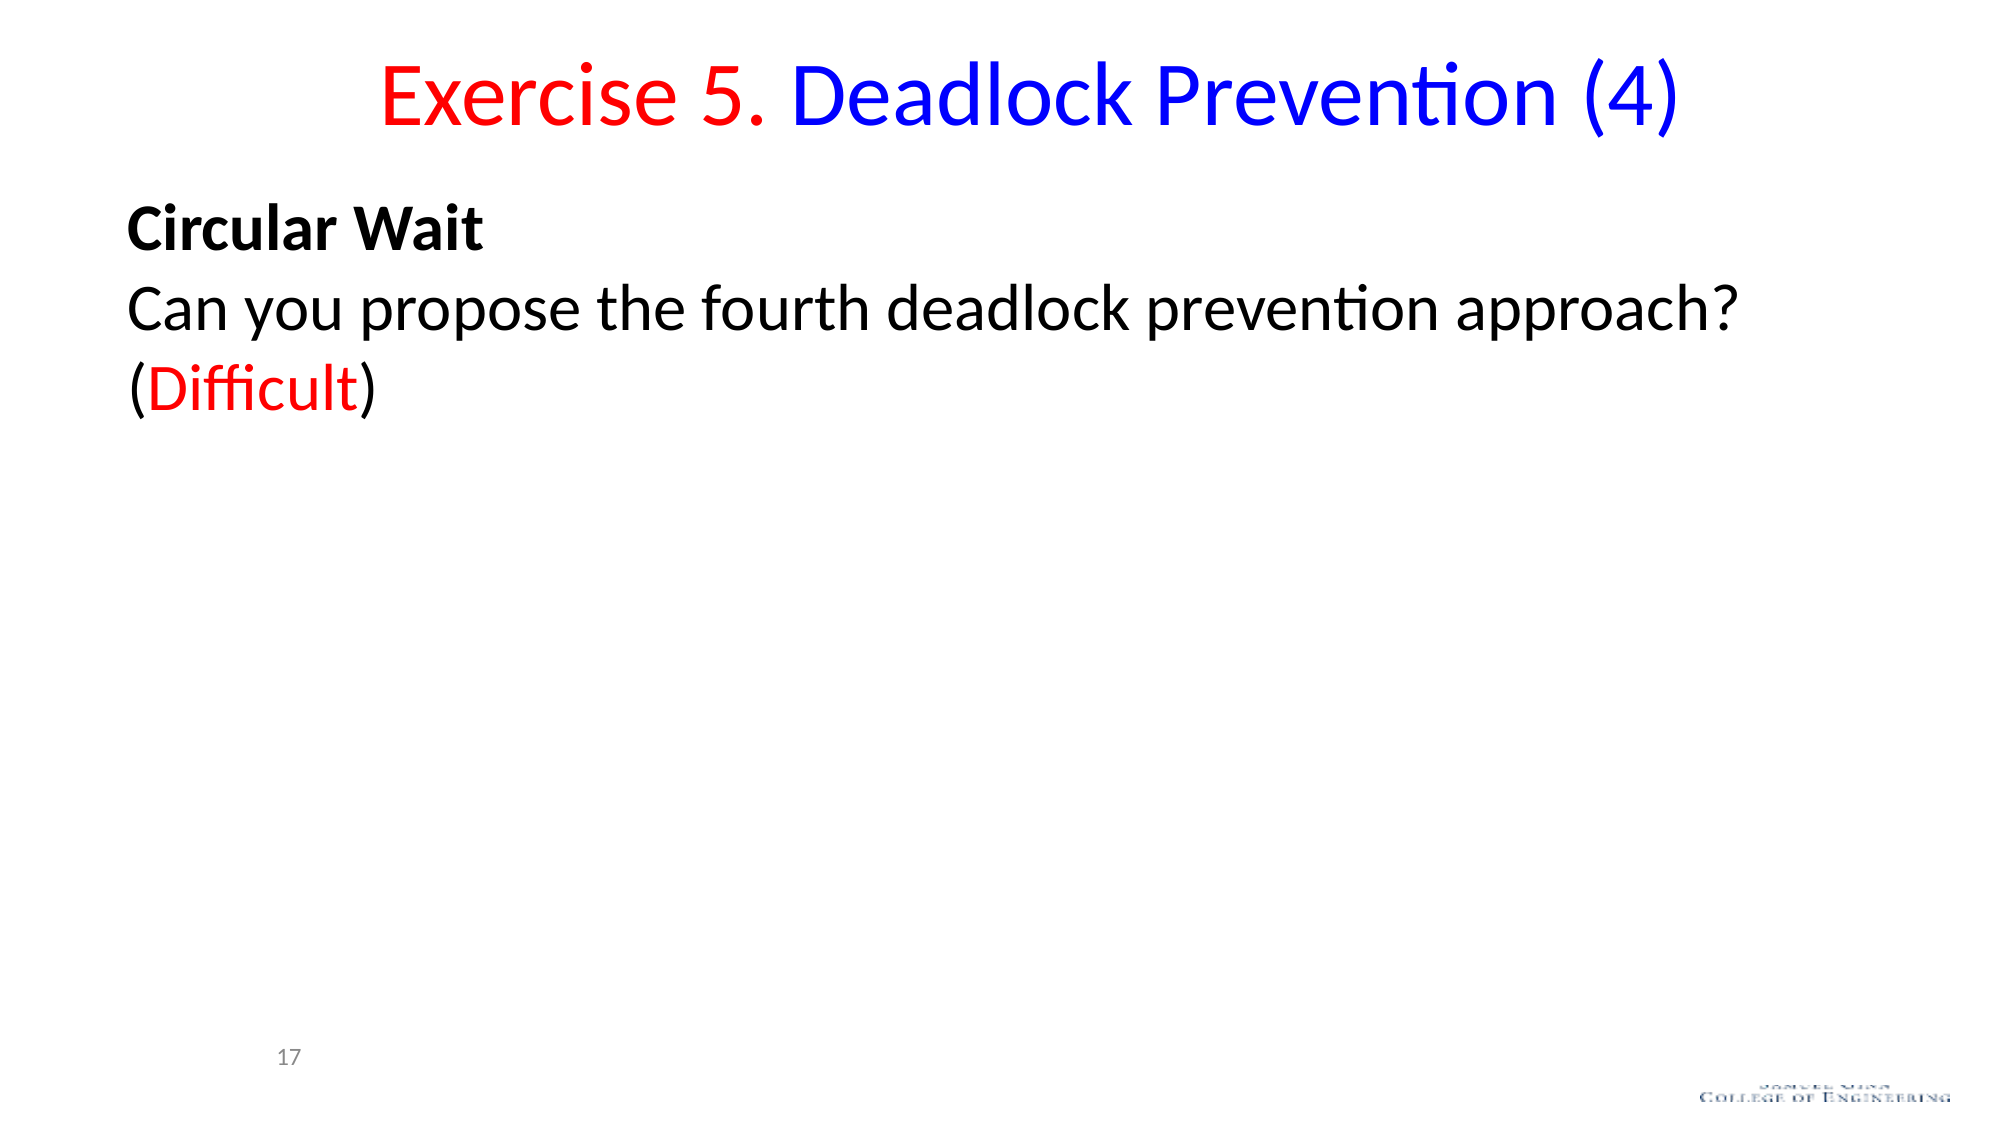

# Exercise 5. Deadlock Prevention (4)
Circular Wait
Can you propose the fourth deadlock prevention approach? (Difficult)

How does the following solution work?

Impose a total ordering of all resource types

Require that each process requests resources in an increasing order of enumeration

17